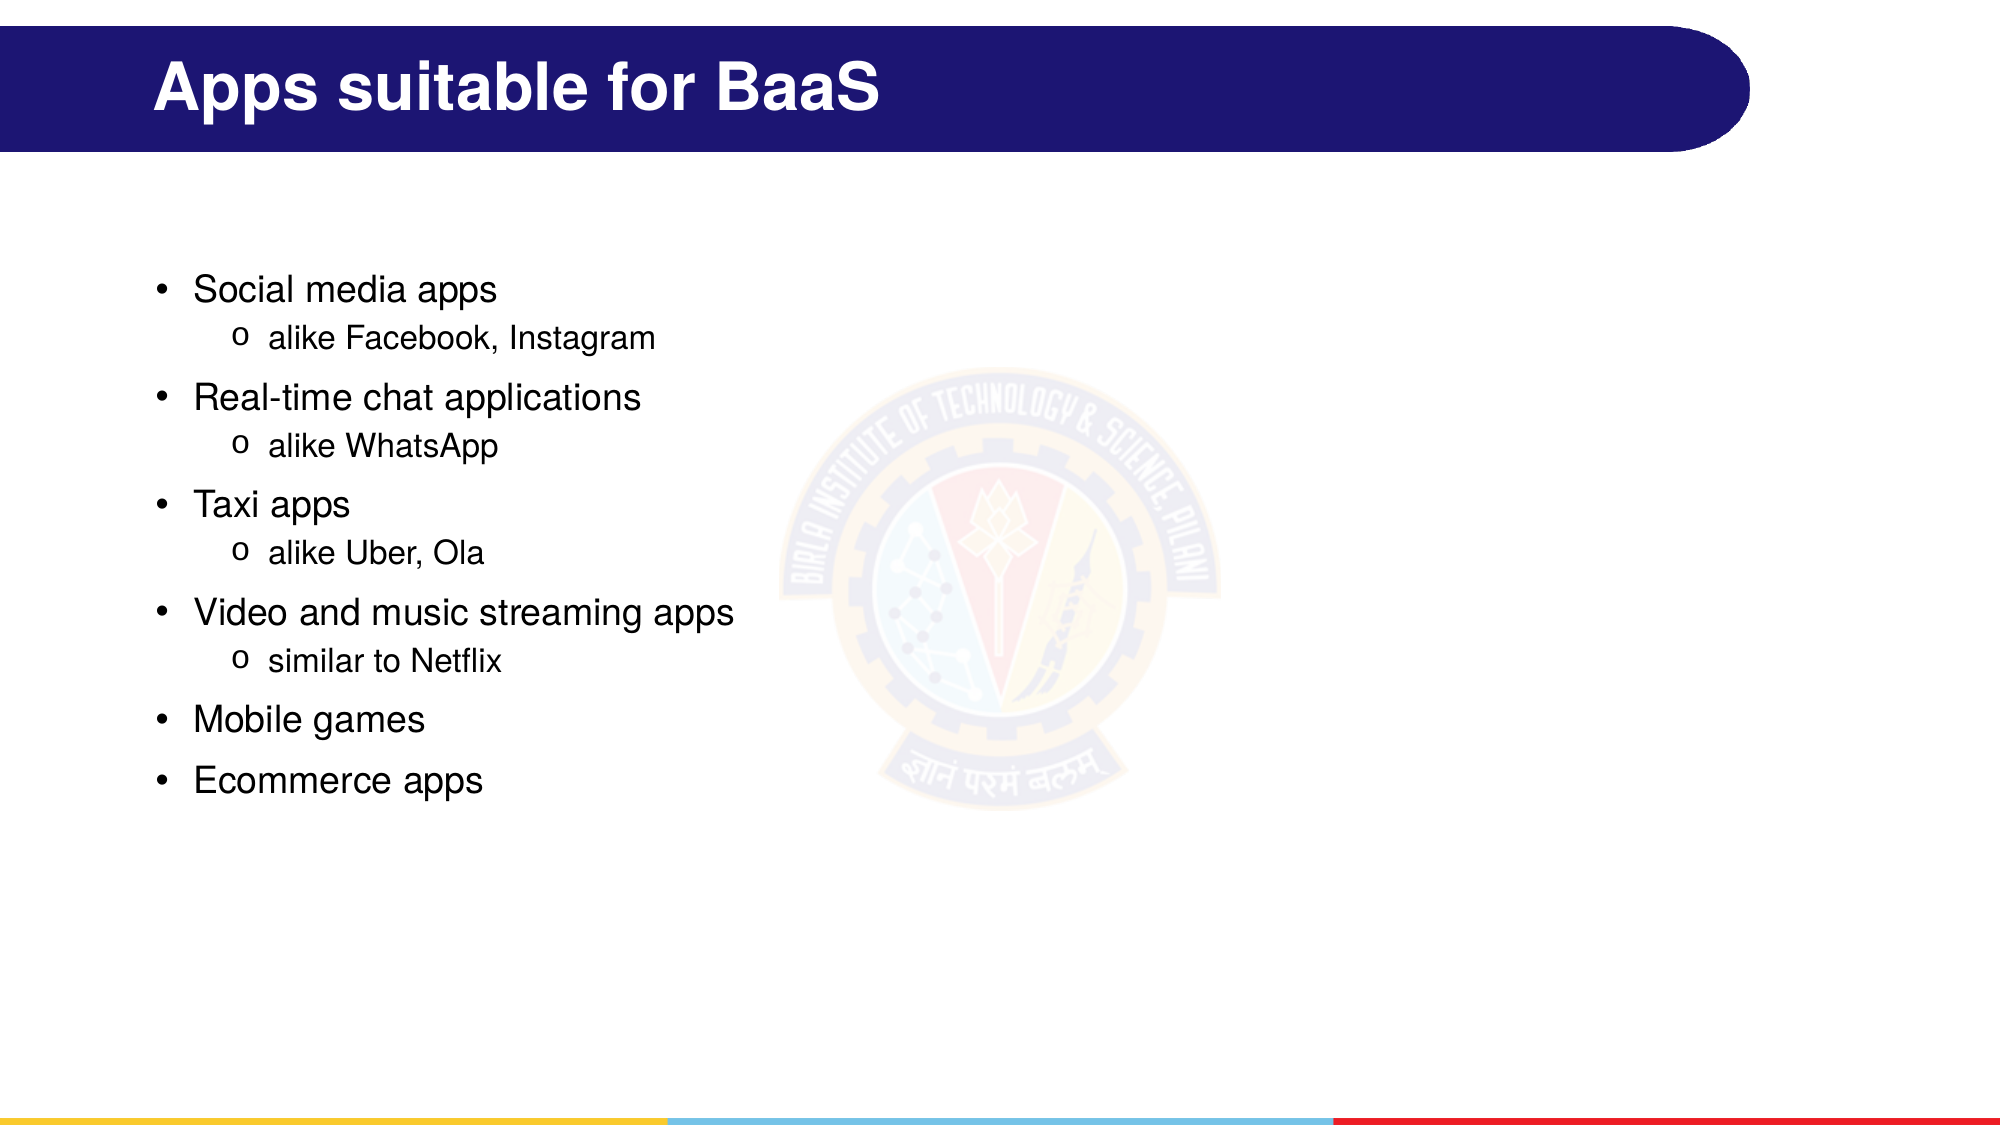

# Apps suitable for BaaS

Social media apps
alike Facebook, Instagram
Real-time chat applications
alike WhatsApp
Taxi apps
alike Uber, Ola
Video and music streaming apps
similar to Netflix
Mobile games
Ecommerce apps